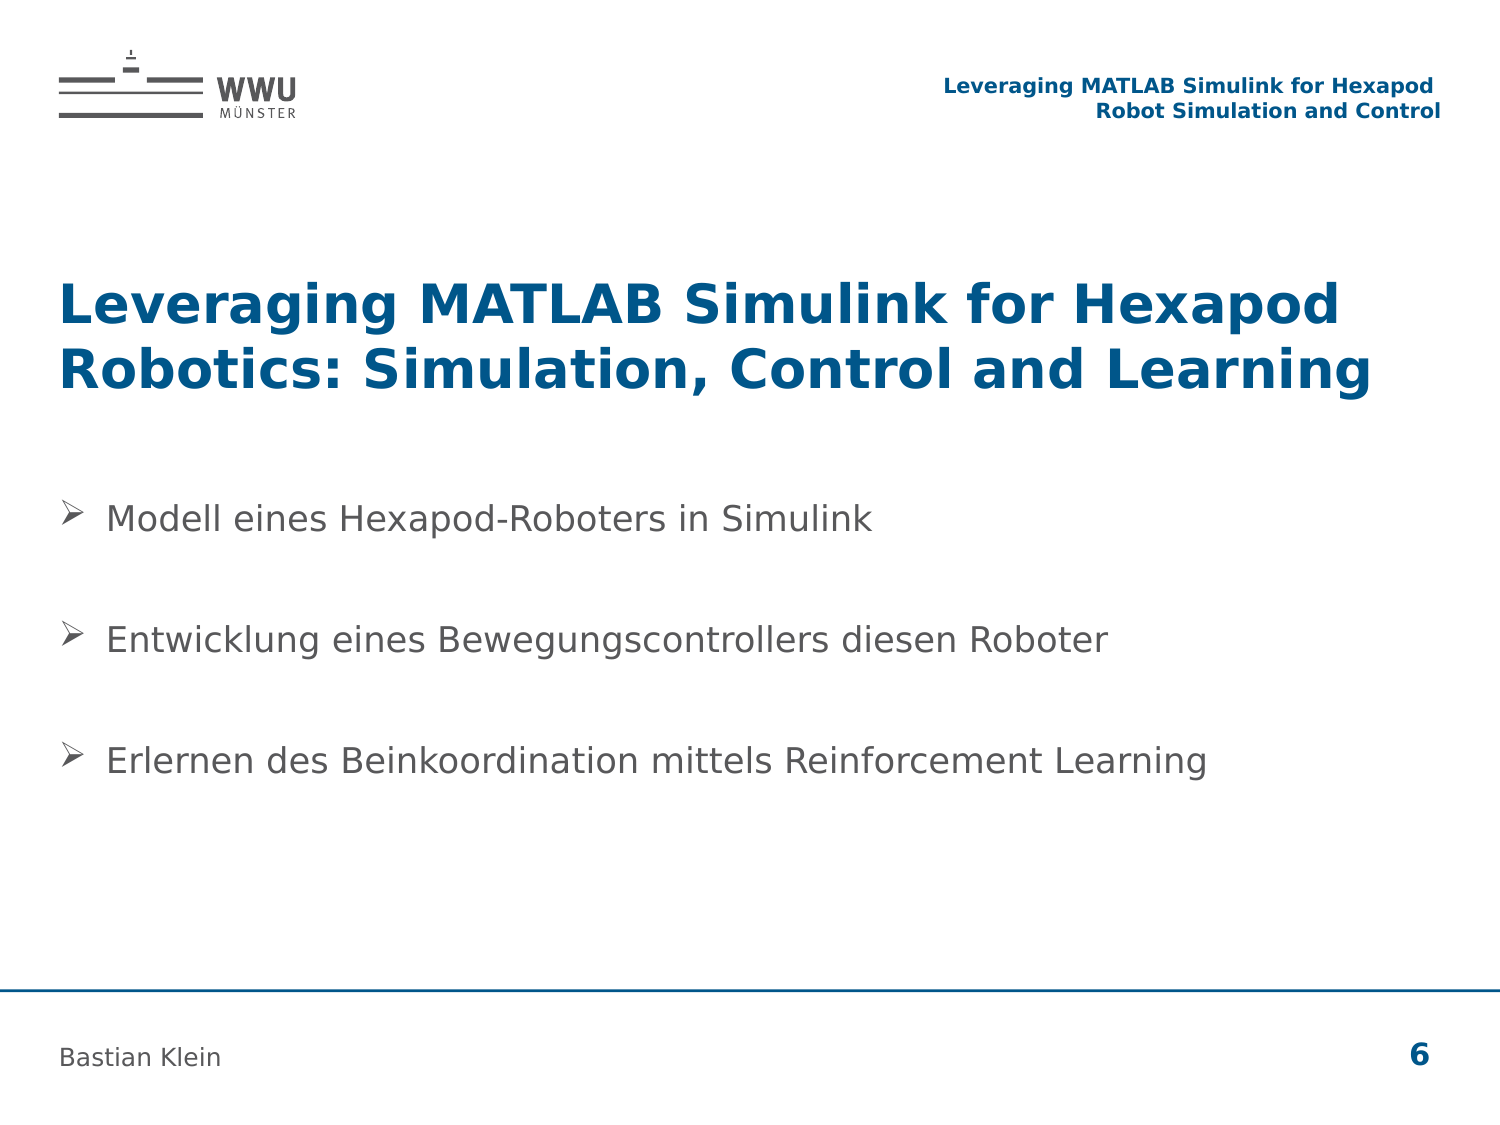

Leveraging MATLAB Simulink for Hexapod  Robot Simulation and Control
# Leveraging MATLAB Simulink for Hexapod Robotics: Simulation, Control and Learning

Modell eines Hexapod-Roboters in Simulink

Entwicklung eines Bewegungscontrollers diesen Roboter

Erlernen des Beinkoordination mittels Reinforcement Learning

Bastian Klein
6